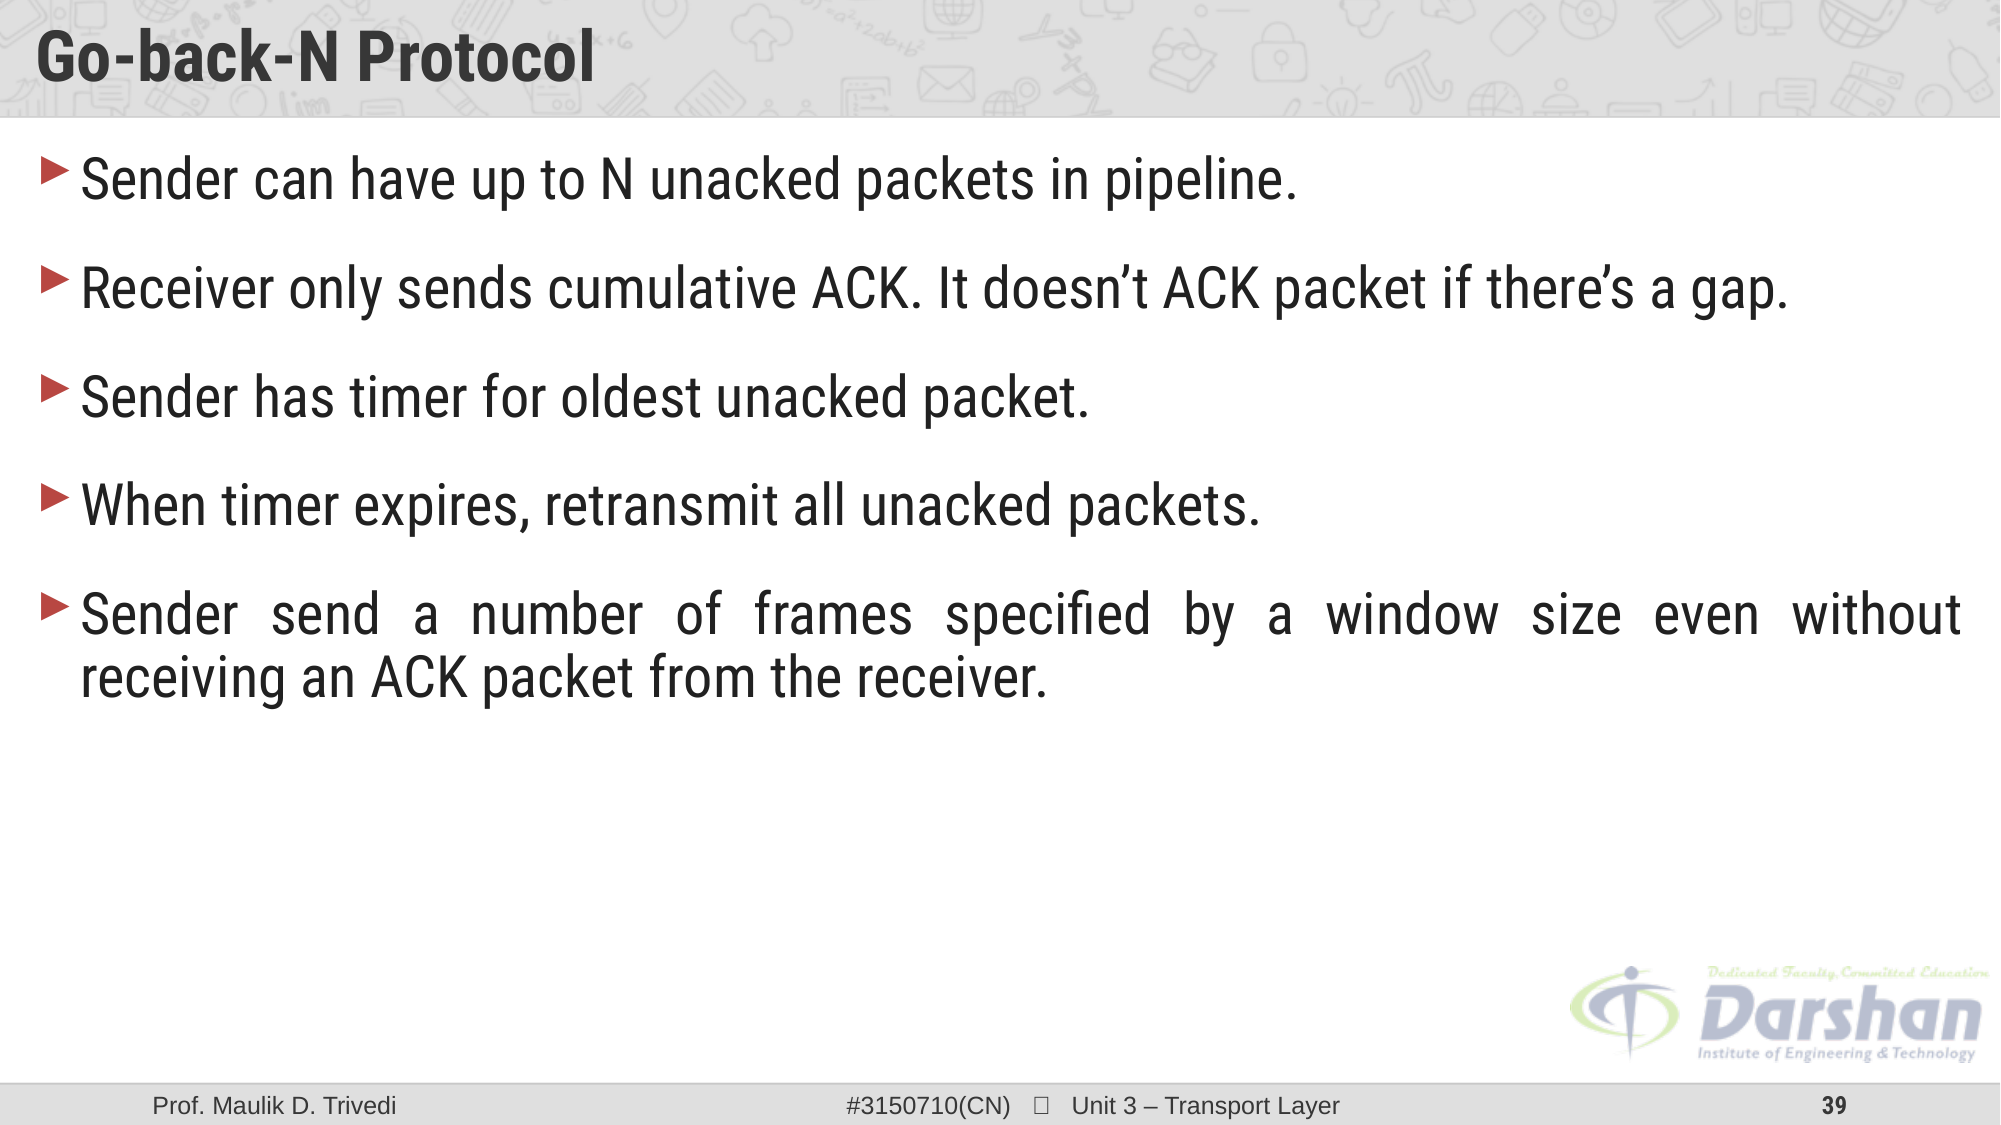

# Go-back-N Protocol
Sender can have up to N unacked packets in pipeline.
Receiver only sends cumulative ACK. It doesn’t ACK packet if there’s a gap.
Sender has timer for oldest unacked packet.
When timer expires, retransmit all unacked packets.
Sender send a number of frames specified by a window size even without receiving an ACK packet from the receiver.